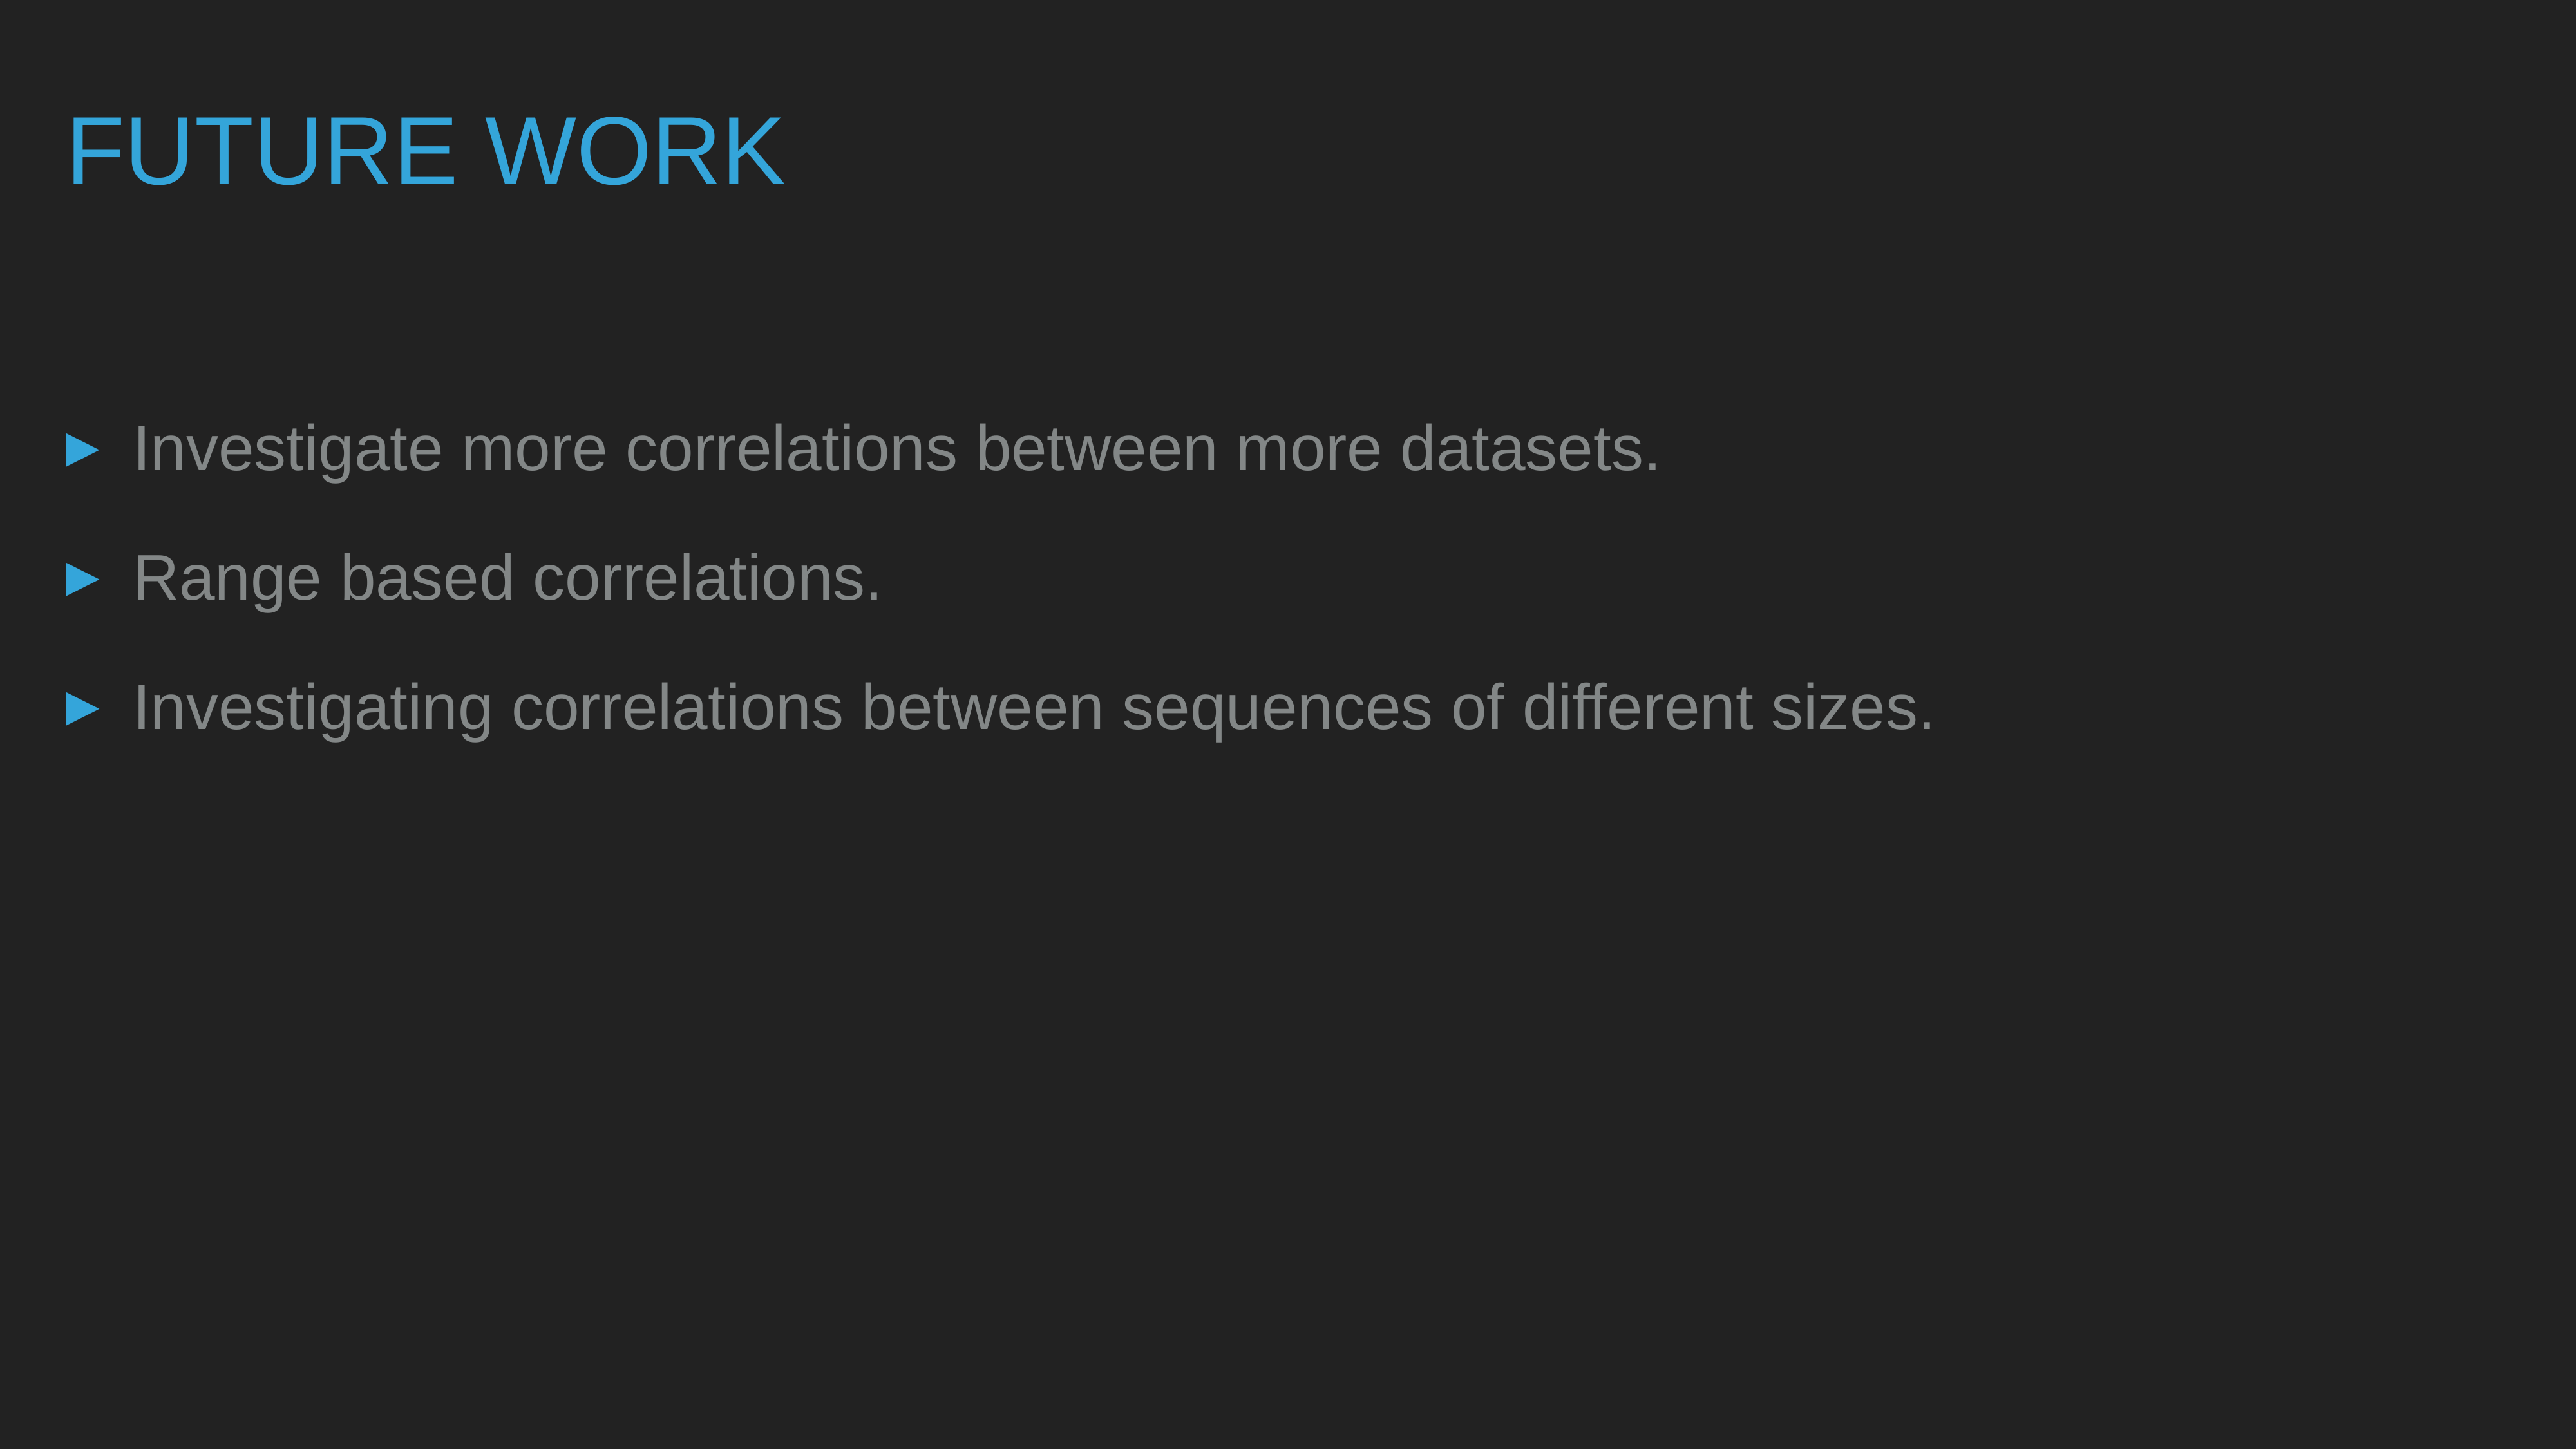

# Future Work

Investigate more correlations between more datasets.
Range based correlations.
Investigating correlations between sequences of different sizes.